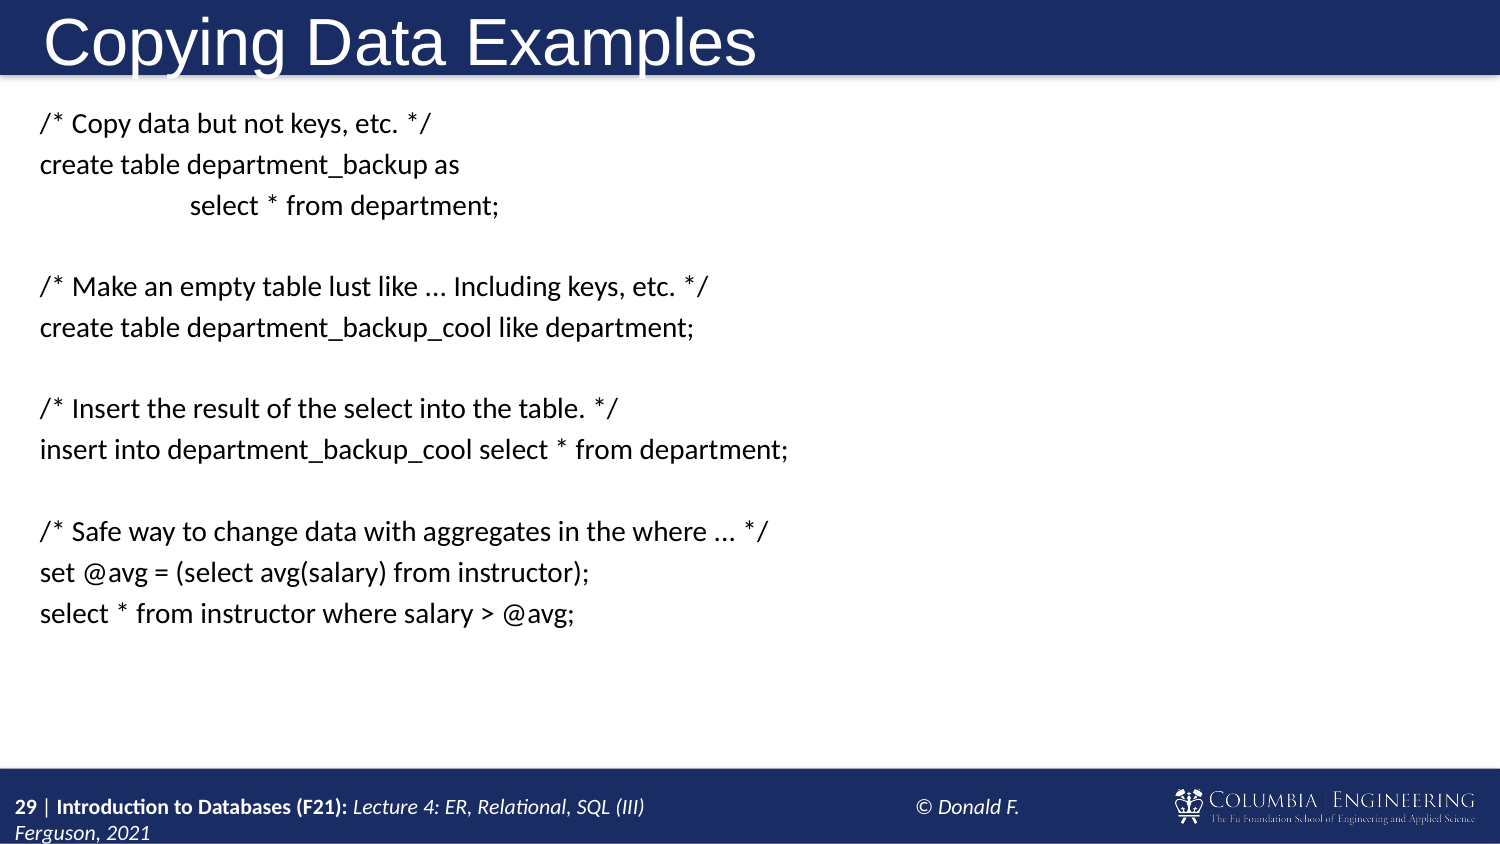

# Copying Data Examples
/* Copy data but not keys, etc. */
create table department_backup as
	select * from department;

/* Make an empty table lust like ... Including keys, etc. */
create table department_backup_cool like department;

/* Insert the result of the select into the table. */
insert into department_backup_cool select * from department;

/* Safe way to change data with aggregates in the where ... */
set @avg = (select avg(salary) from instructor);
select * from instructor where salary > @avg;